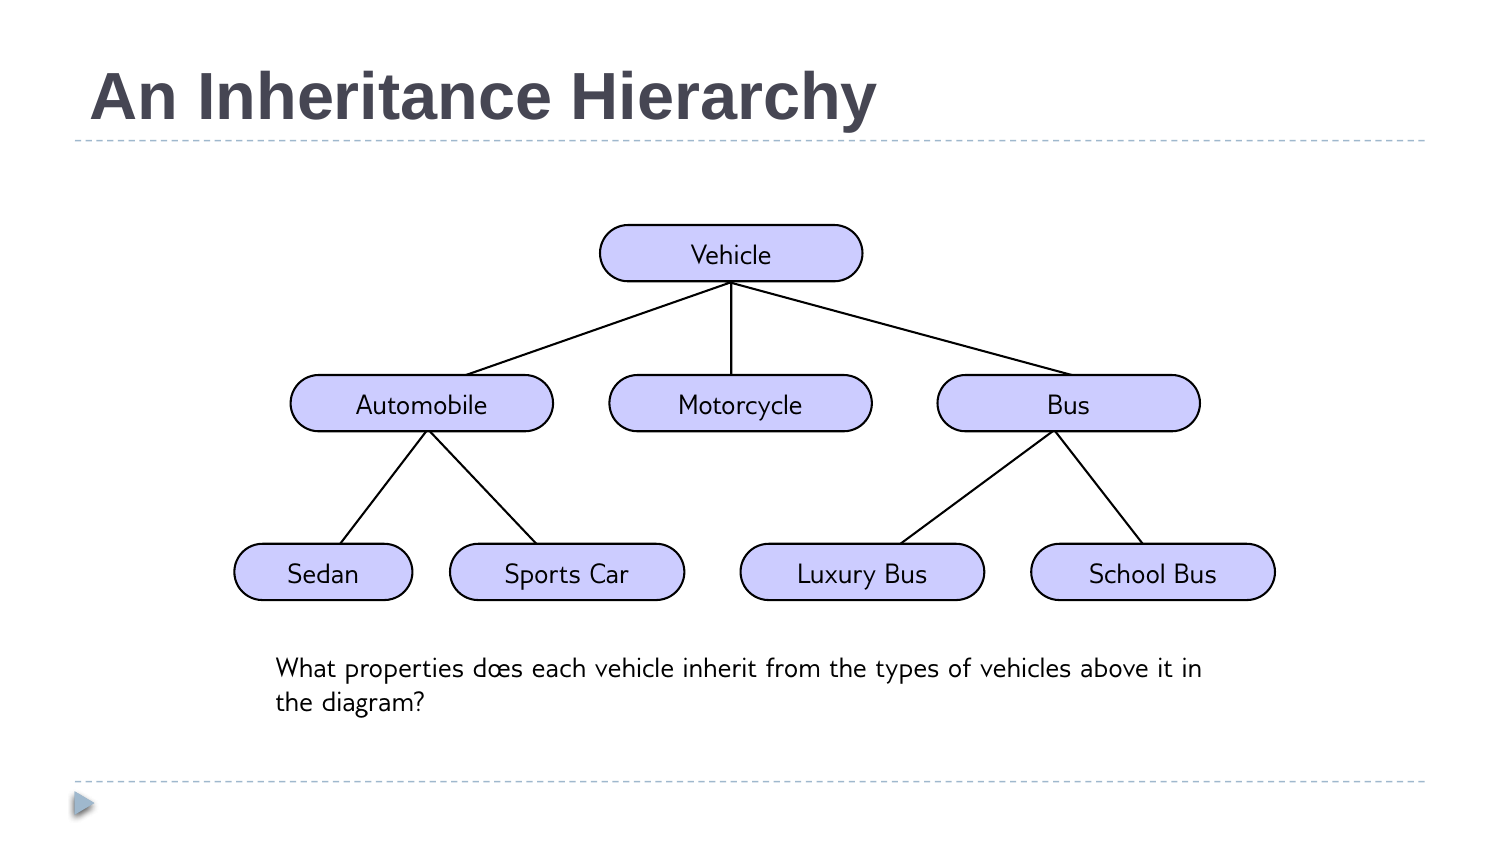

# An Inheritance Hierarchy
Vehicle

Automobile
Motorcycle
Bus

Sedan
Sports Car
Luxury Bus
School Bus
What properties does each vehicle inherit from the types of vehicles above it in the diagram?